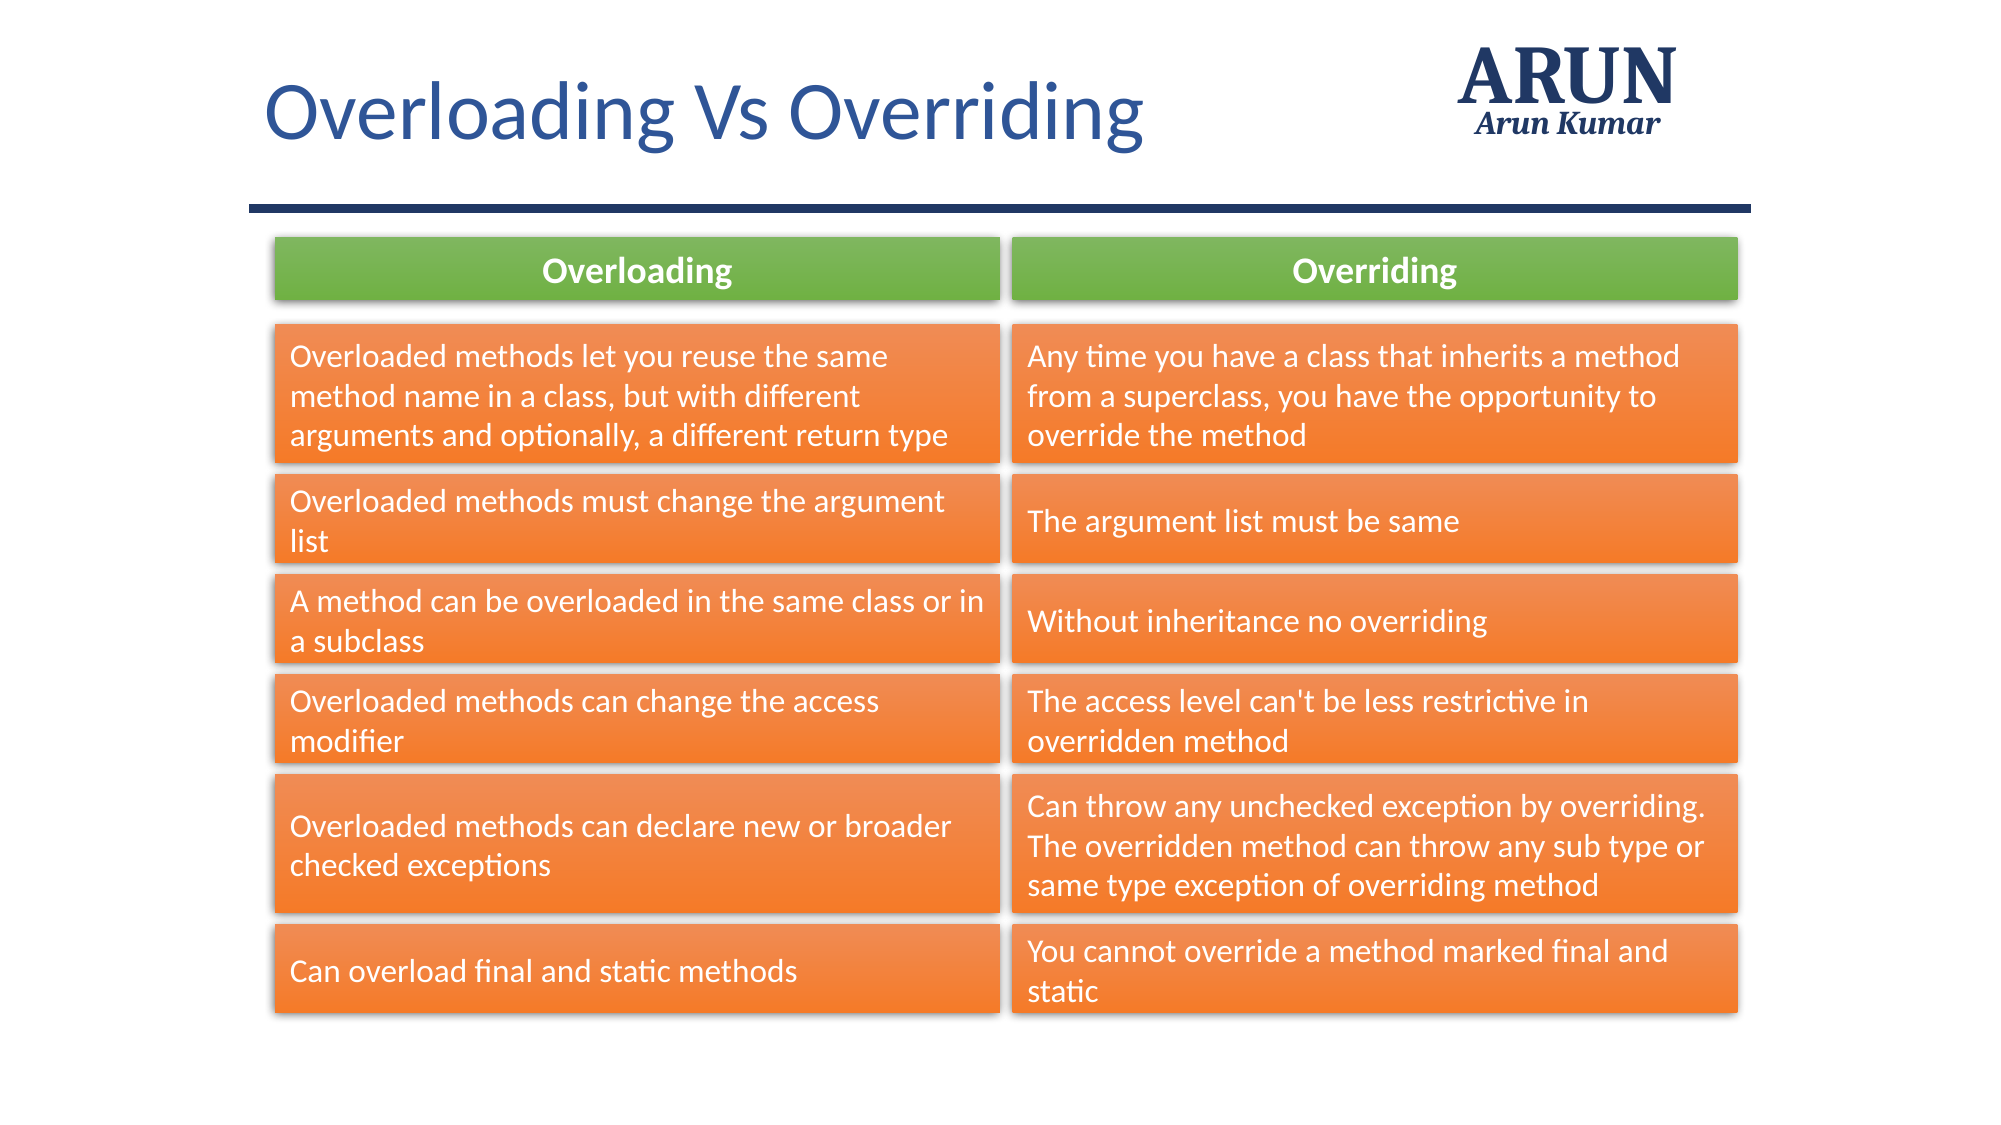

Overloading Vs Overriding

ARUN
Arun Kumar

Overloading
Overriding
Overloaded methods let you reuse the same method name in a class, but with different arguments and optionally, a different return type
Any time you have a class that inherits a method from a superclass, you have the opportunity to override the method
Overloaded methods must change the argument list
The argument list must be same
A method can be overloaded in the same class or in a subclass
Without inheritance no overriding
Overloaded methods can change the access modifier
The access level can't be less restrictive in overridden method
Overloaded methods can declare new or broader checked exceptions
Can throw any unchecked exception by overriding.
The overridden method can throw any sub type or same type exception of overriding method
Can overload final and static methods
You cannot override a method marked final and static